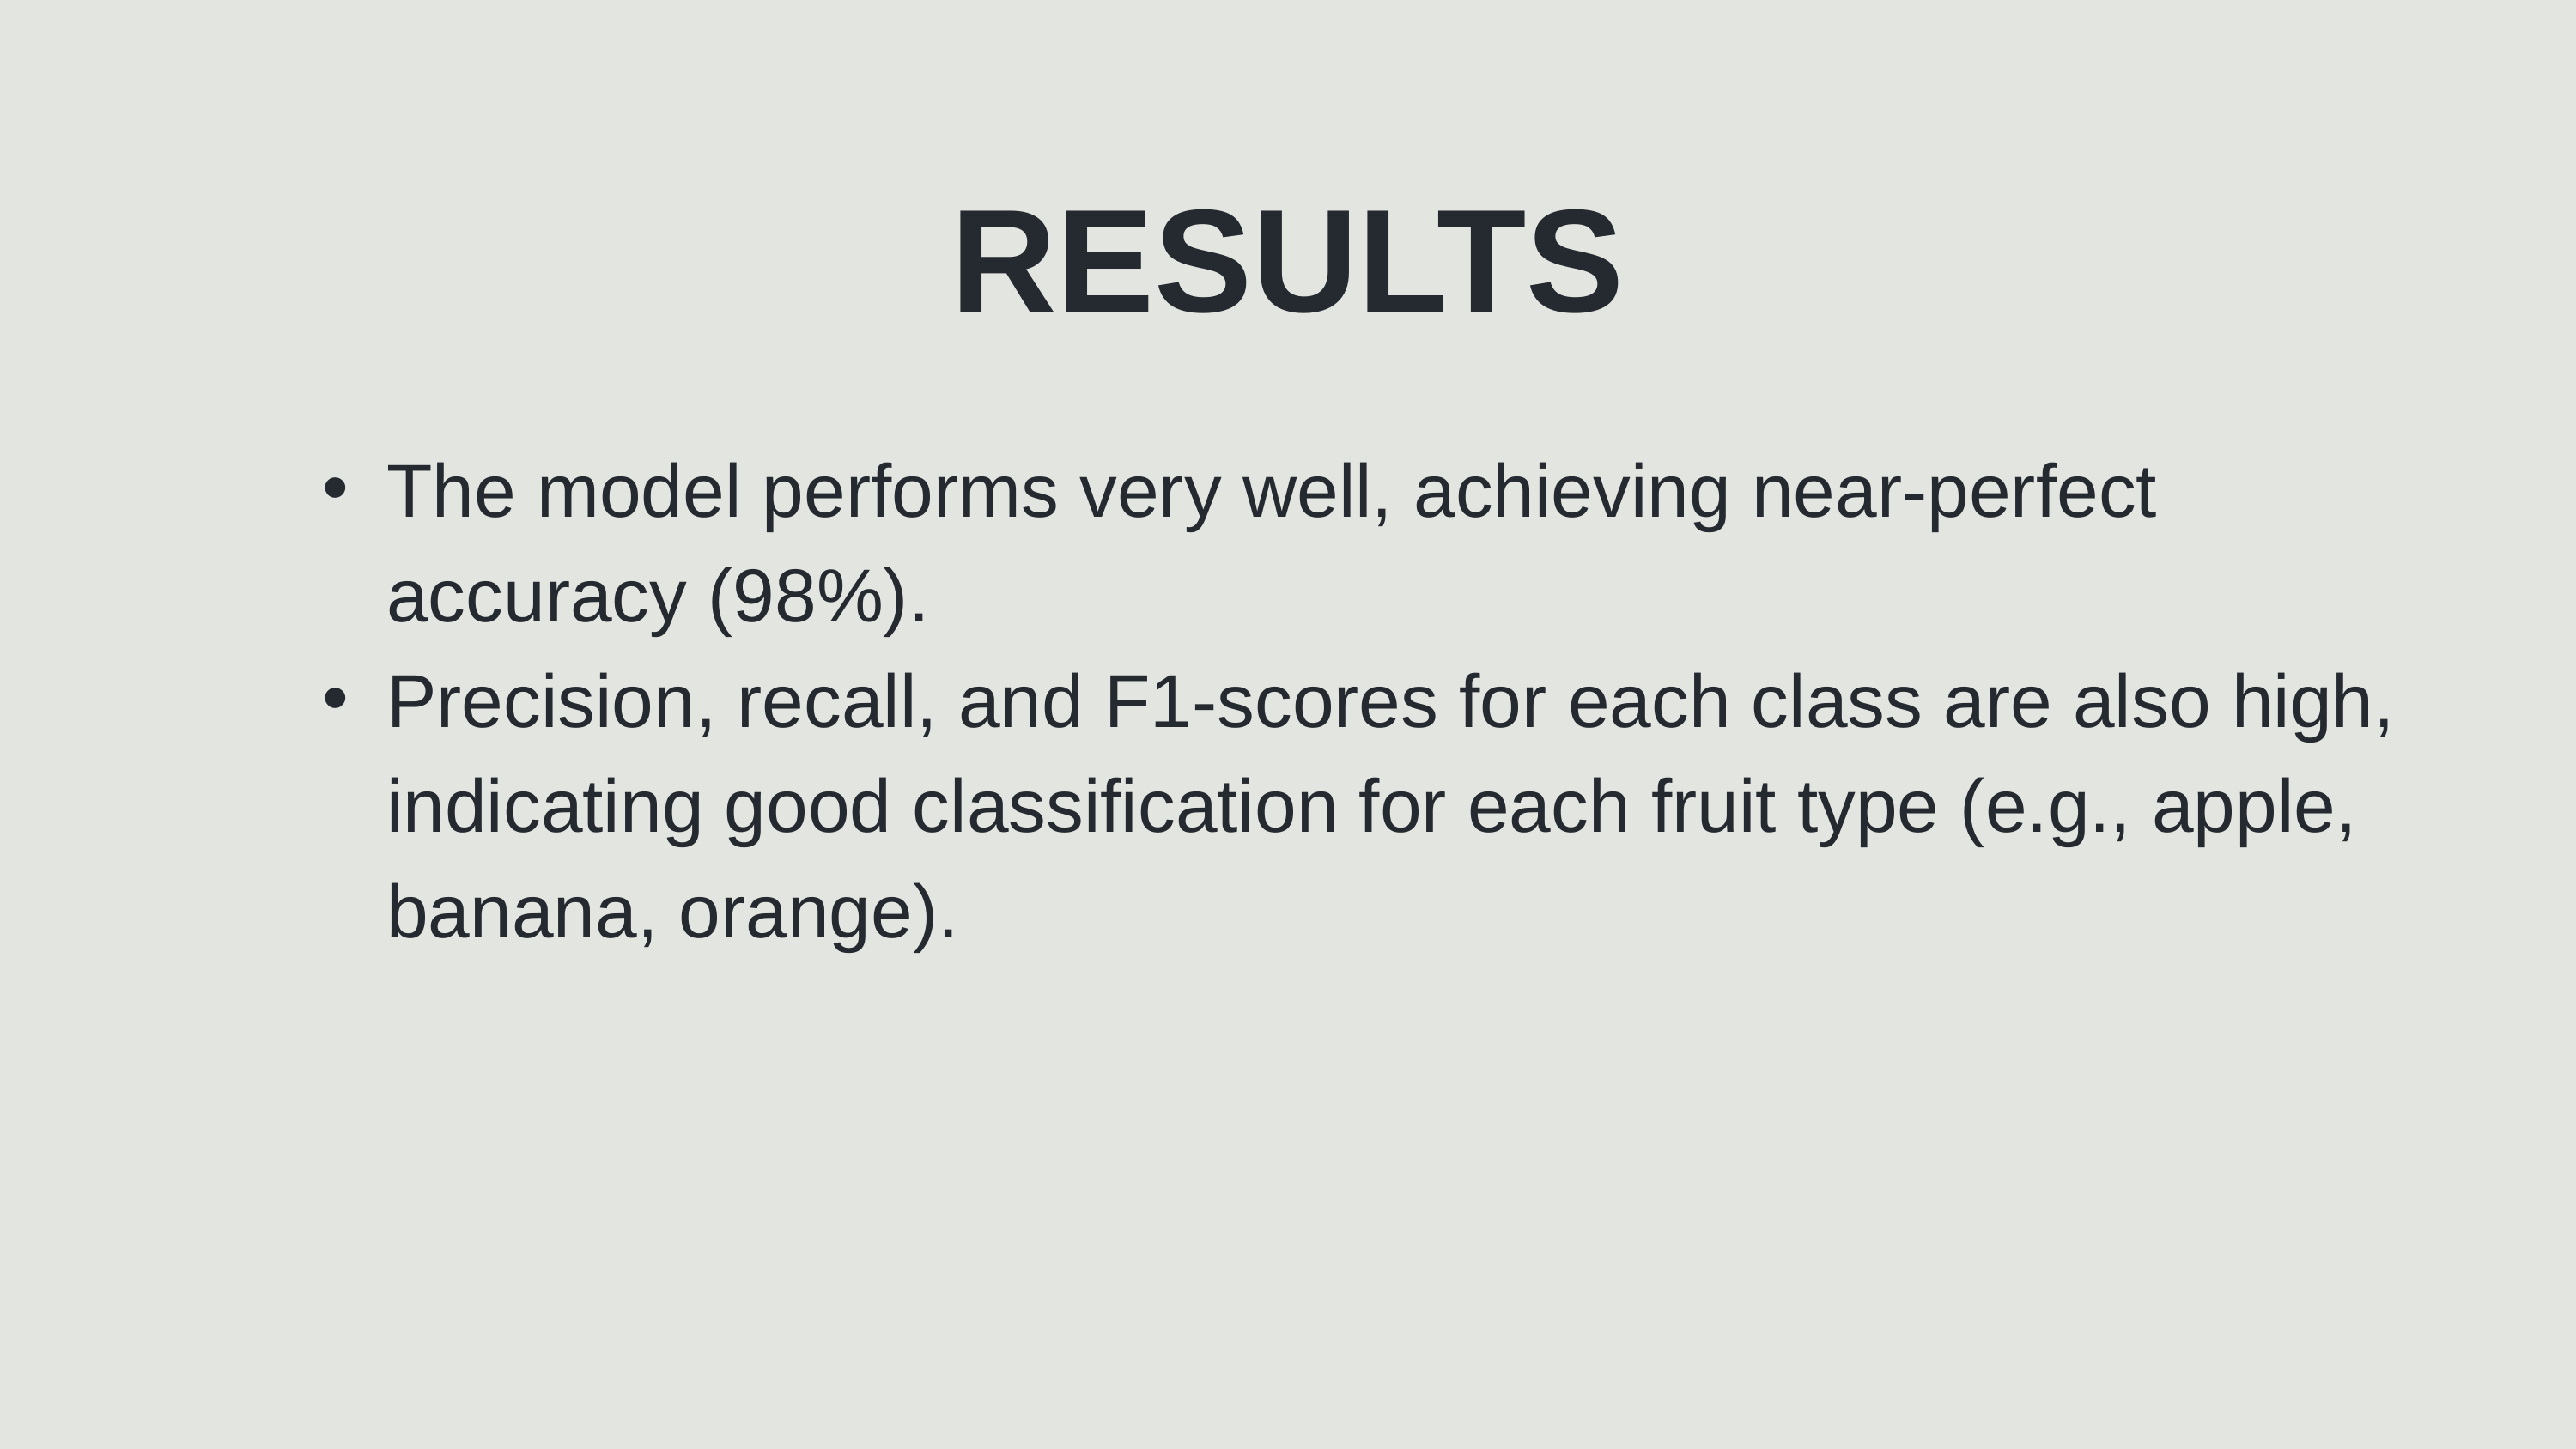

RESULTS
The model performs very well, achieving near-perfect accuracy (98%).
Precision, recall, and F1-scores for each class are also high, indicating good classification for each fruit type (e.g., apple, banana, orange).